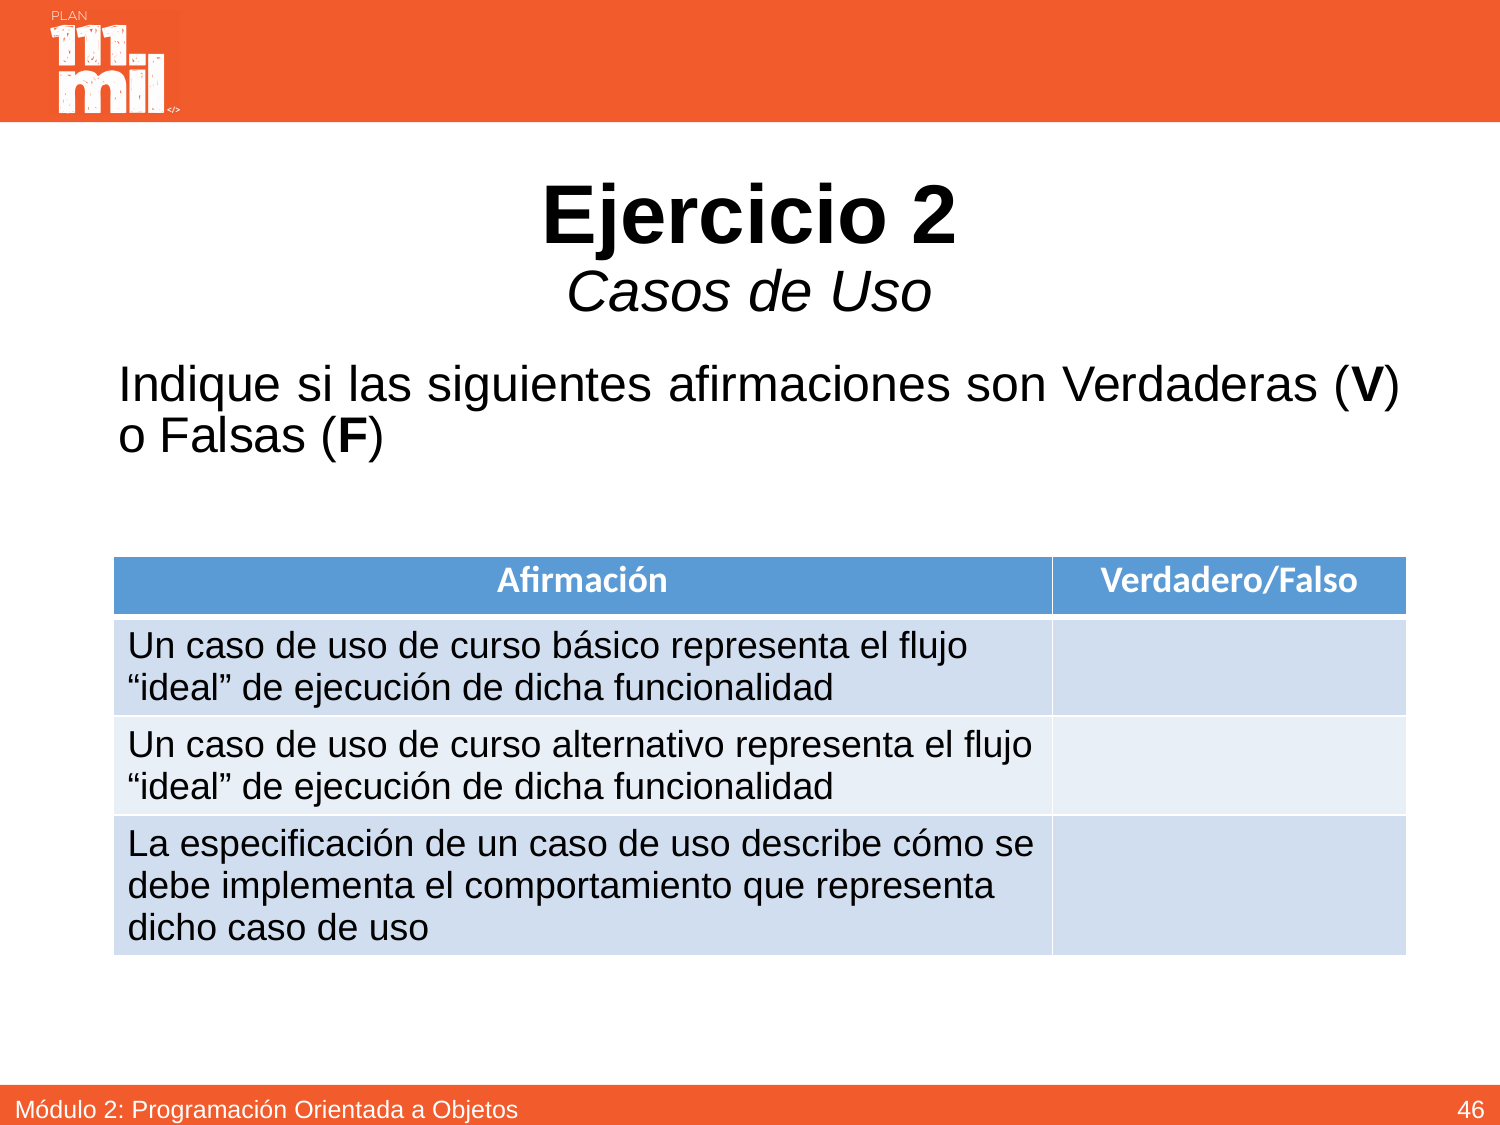

# Ejercicio 2 Casos de Uso
Indique si las siguientes afirmaciones son Verdaderas (V) o Falsas (F)

| Afirmación | Verdadero/Falso |
| --- | --- |
| Un caso de uso de curso básico representa el flujo “ideal” de ejecución de dicha funcionalidad |  |
| Un caso de uso de curso alternativo representa el flujo “ideal” de ejecución de dicha funcionalidad |  |
| La especificación de un caso de uso describe cómo se debe implementa el comportamiento que representa dicho caso de uso |  |
46
Módulo 2: Programación Orientada a Objetos